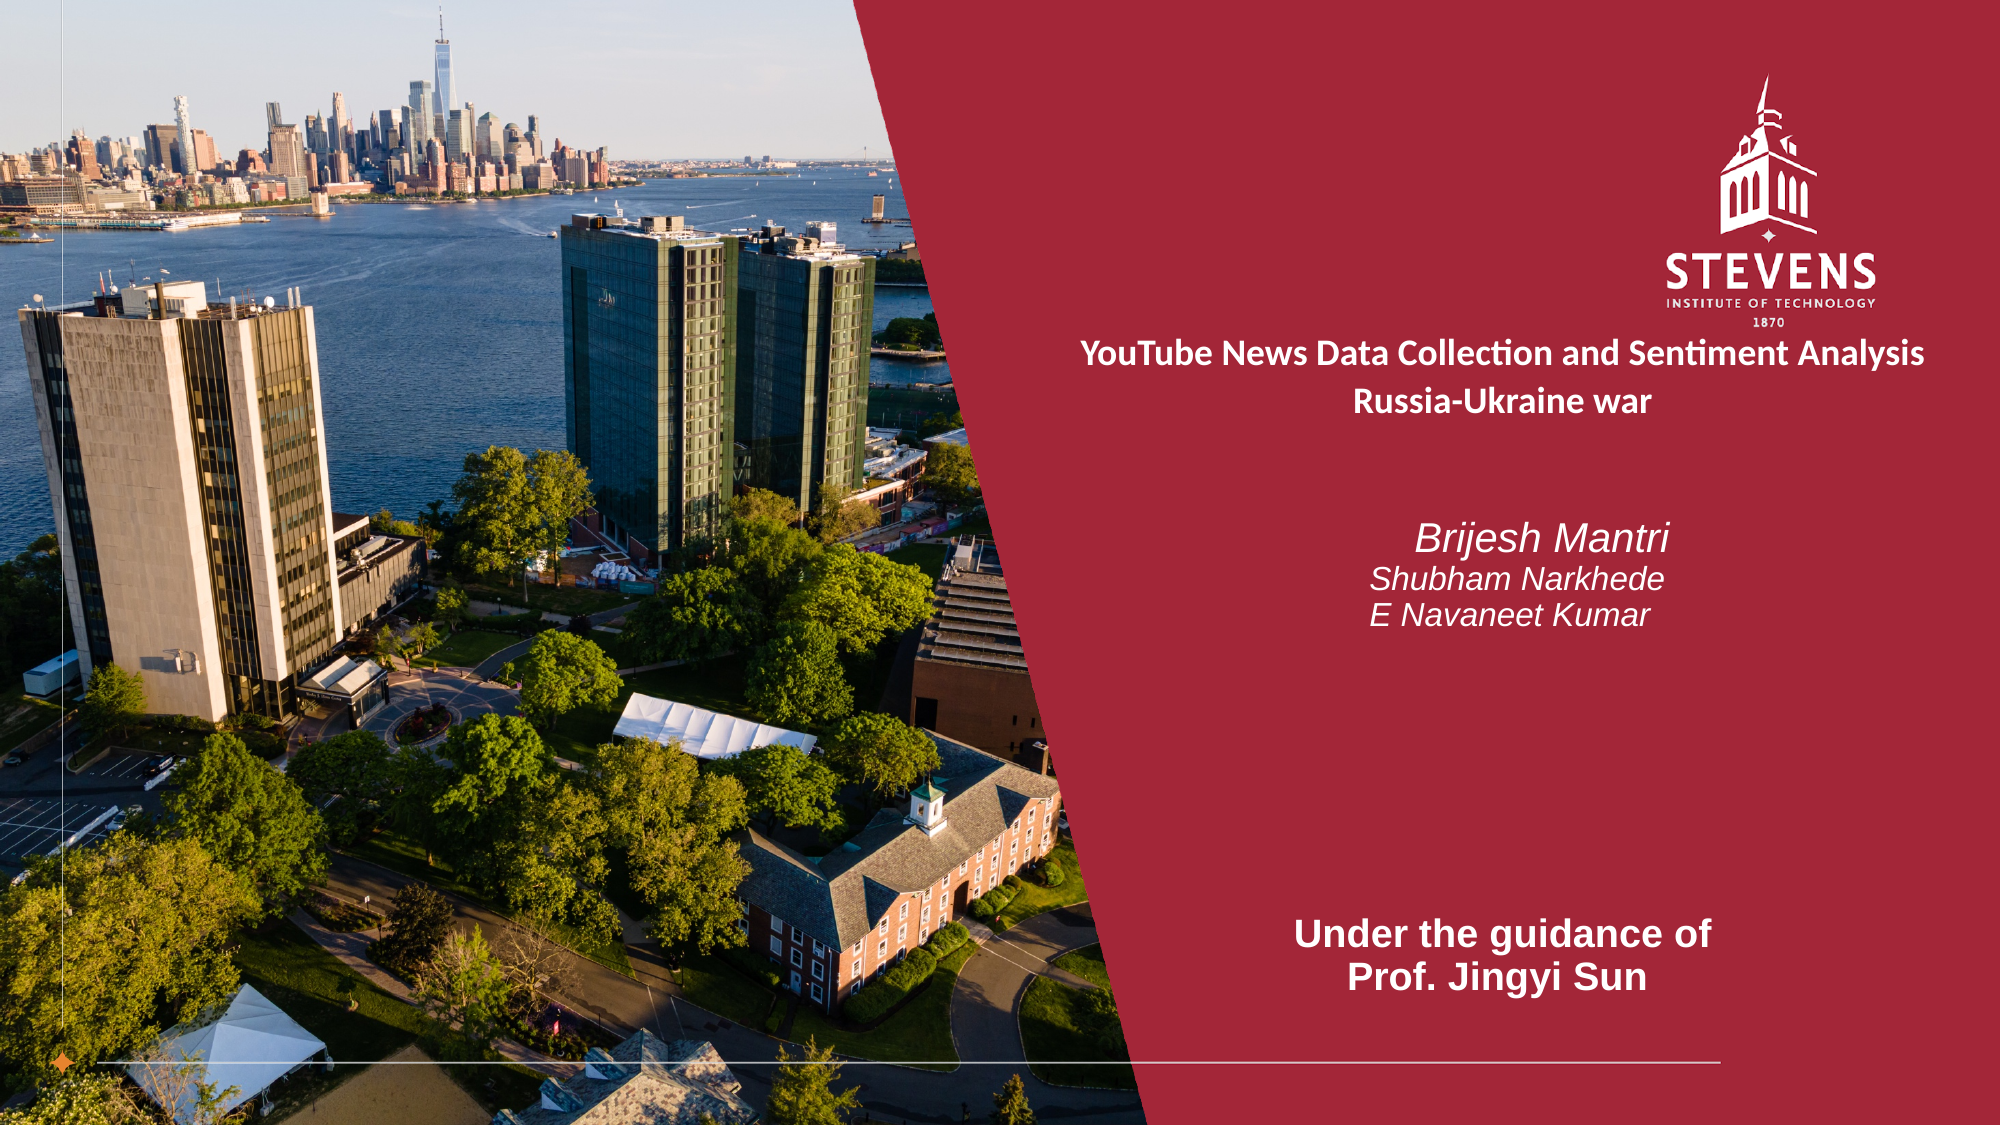

# YouTube News Data Collection and Sentiment Analysis Russia-Ukraine war
                              Brijesh Mantri
		Shubham Narkhede
		E Navaneet Kumar
Under the guidance of
Prof. Jingyi Sun